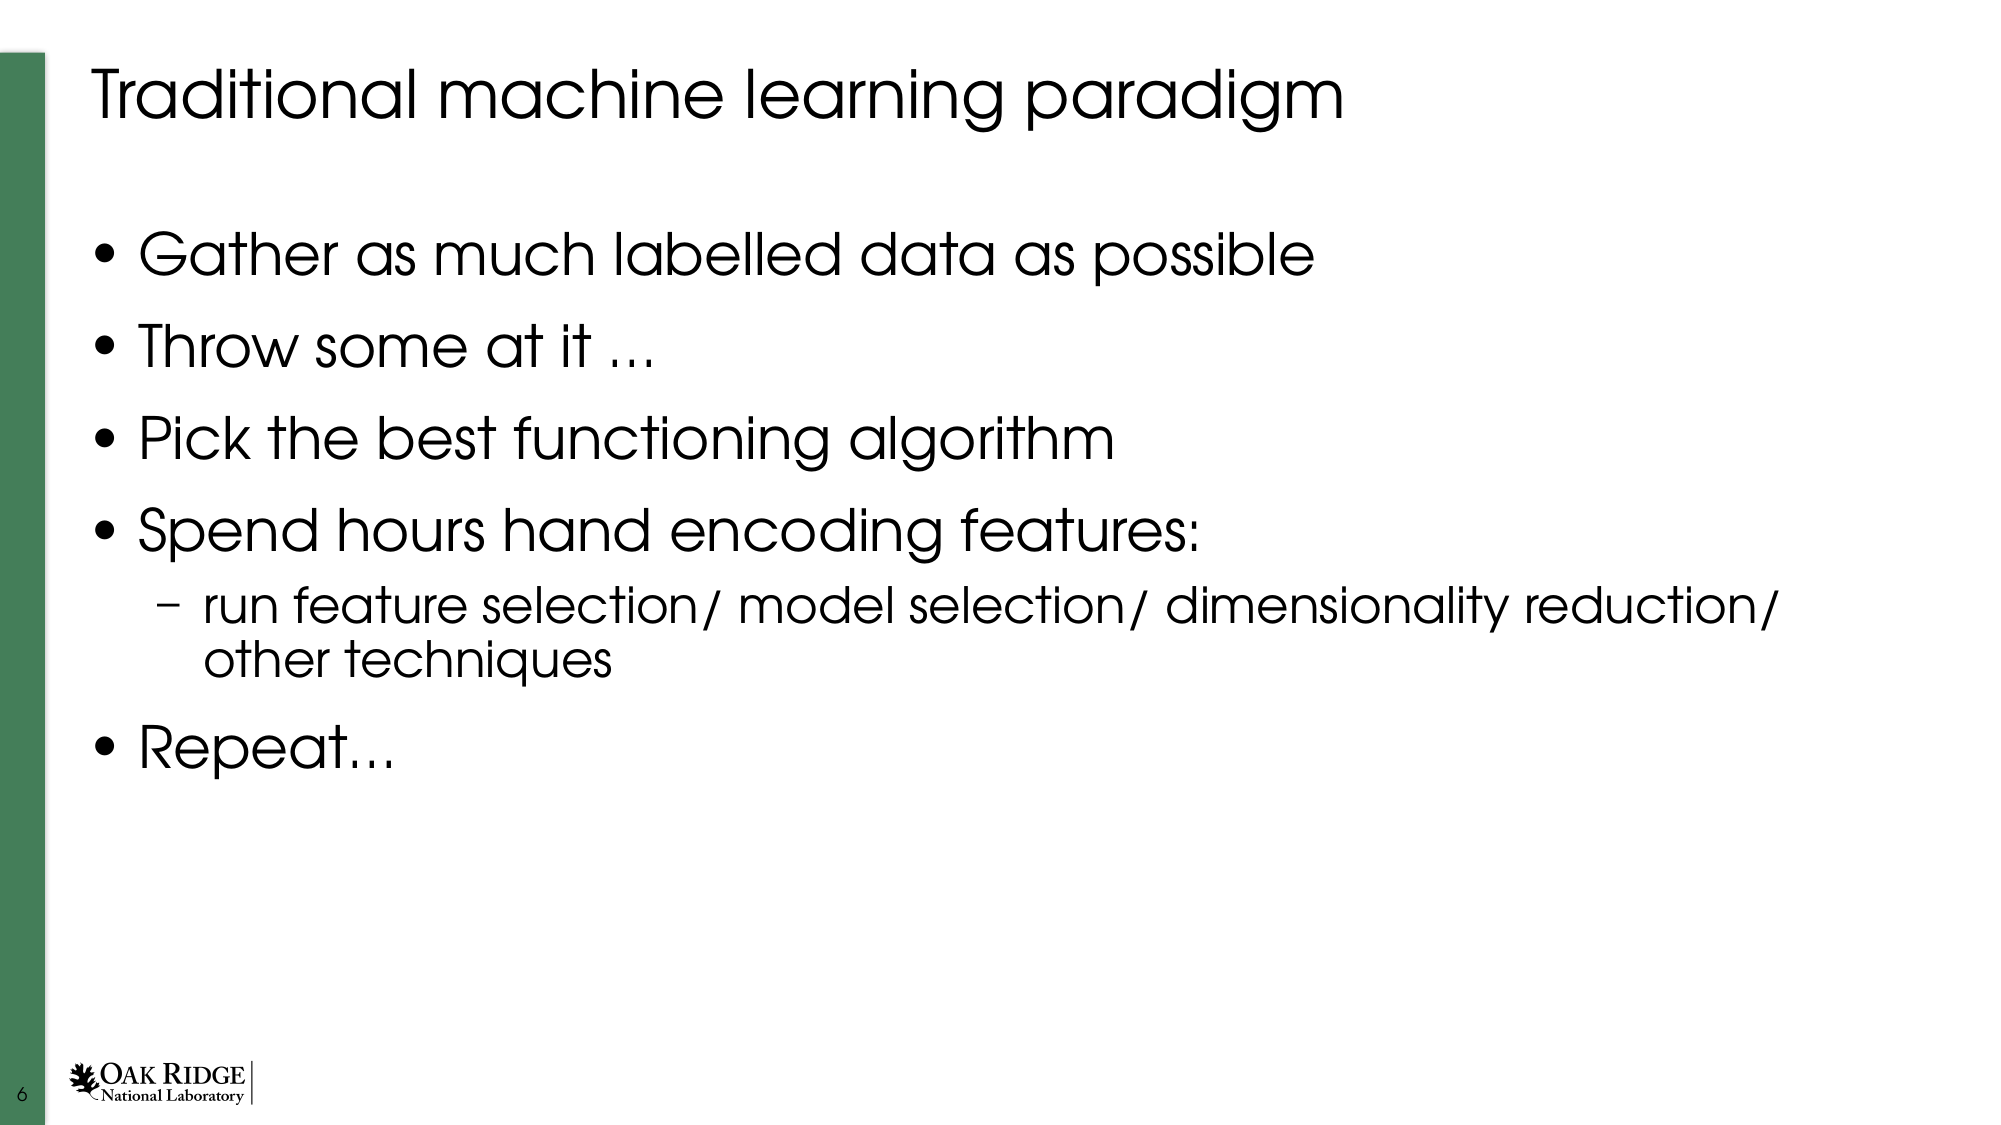

# Traditional machine learning paradigm
Gather as much labelled data as possible
Throw some at it …
Pick the best functioning algorithm
Spend hours hand encoding features:
run feature selection/ model selection/ dimensionality reduction/ other techniques
Repeat…